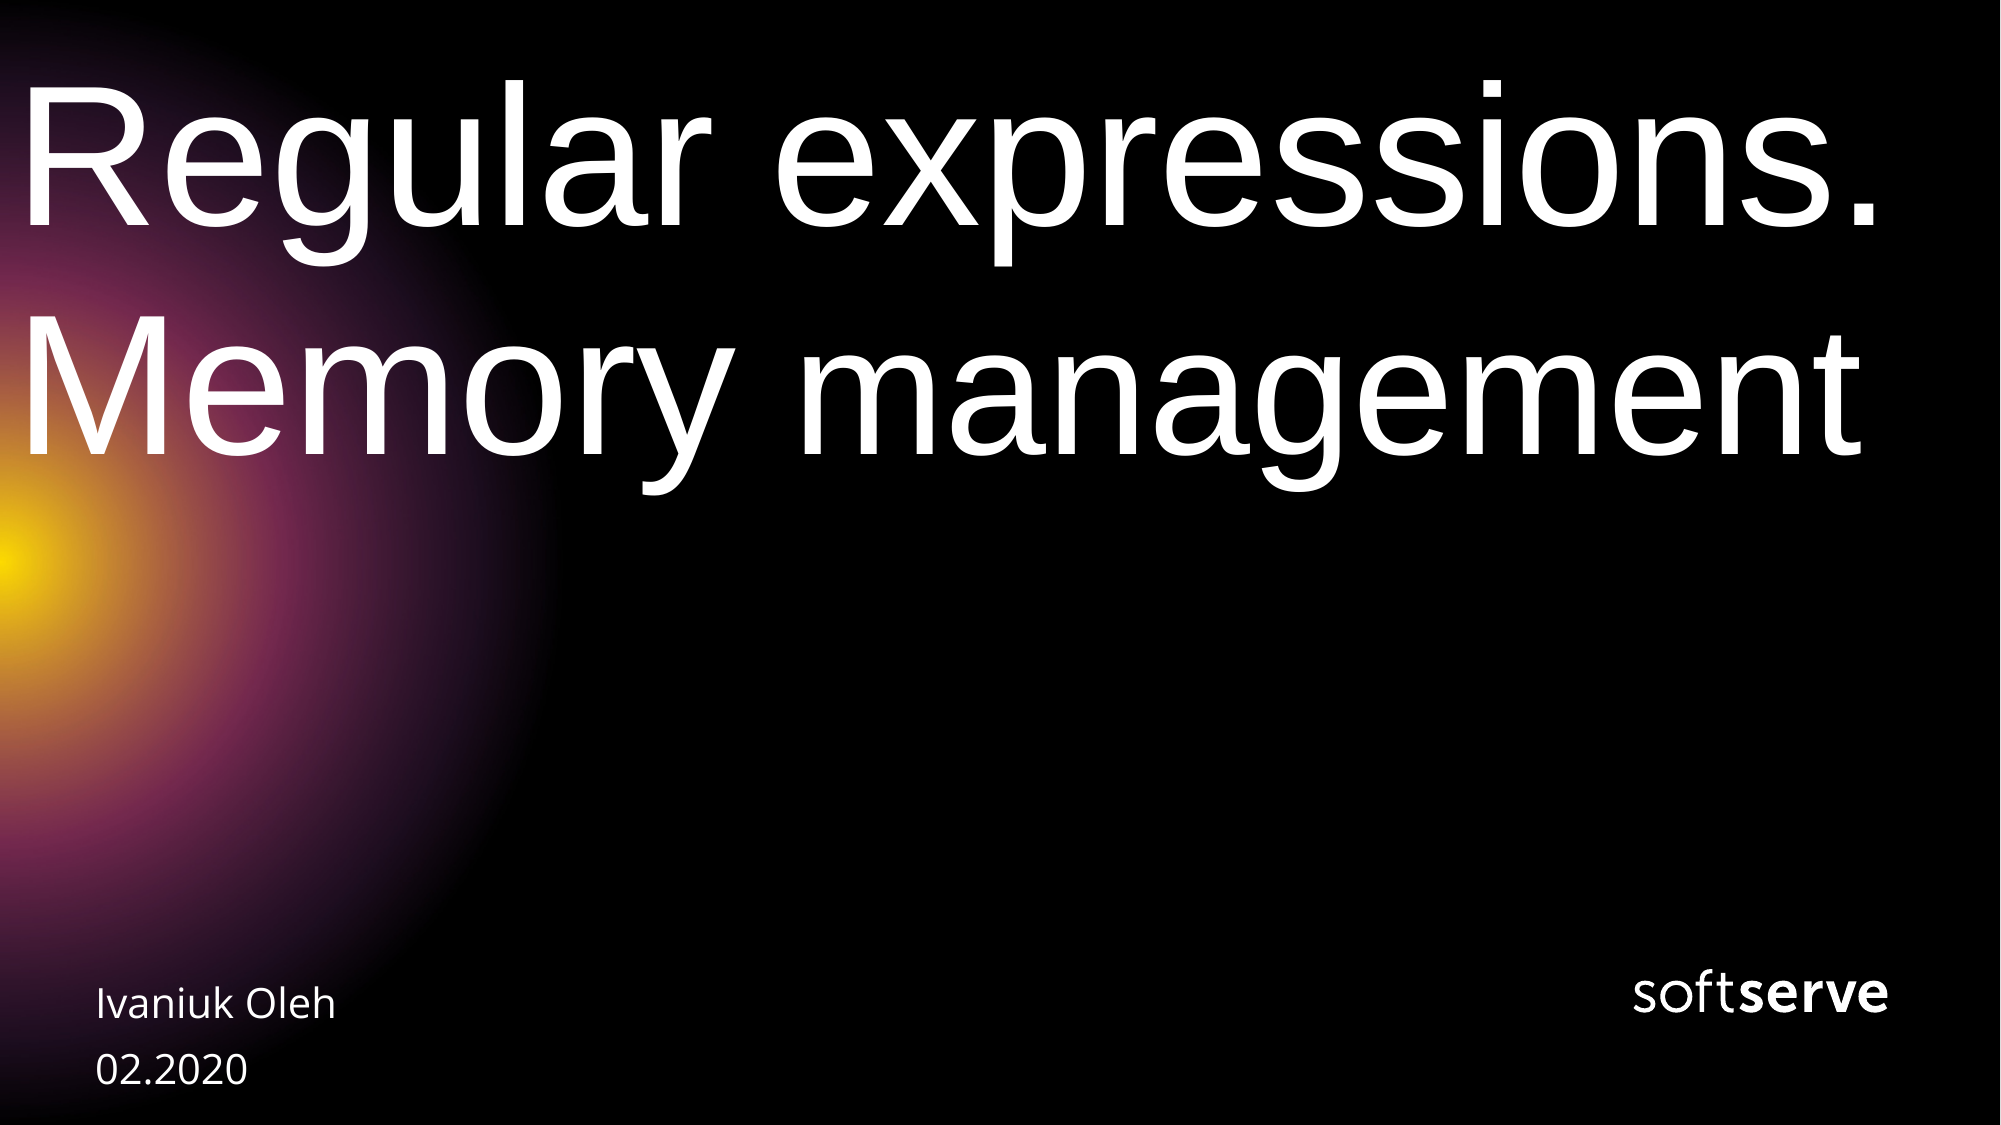

# Regular expressions. Memory management
Ivaniuk Oleh
02.2020